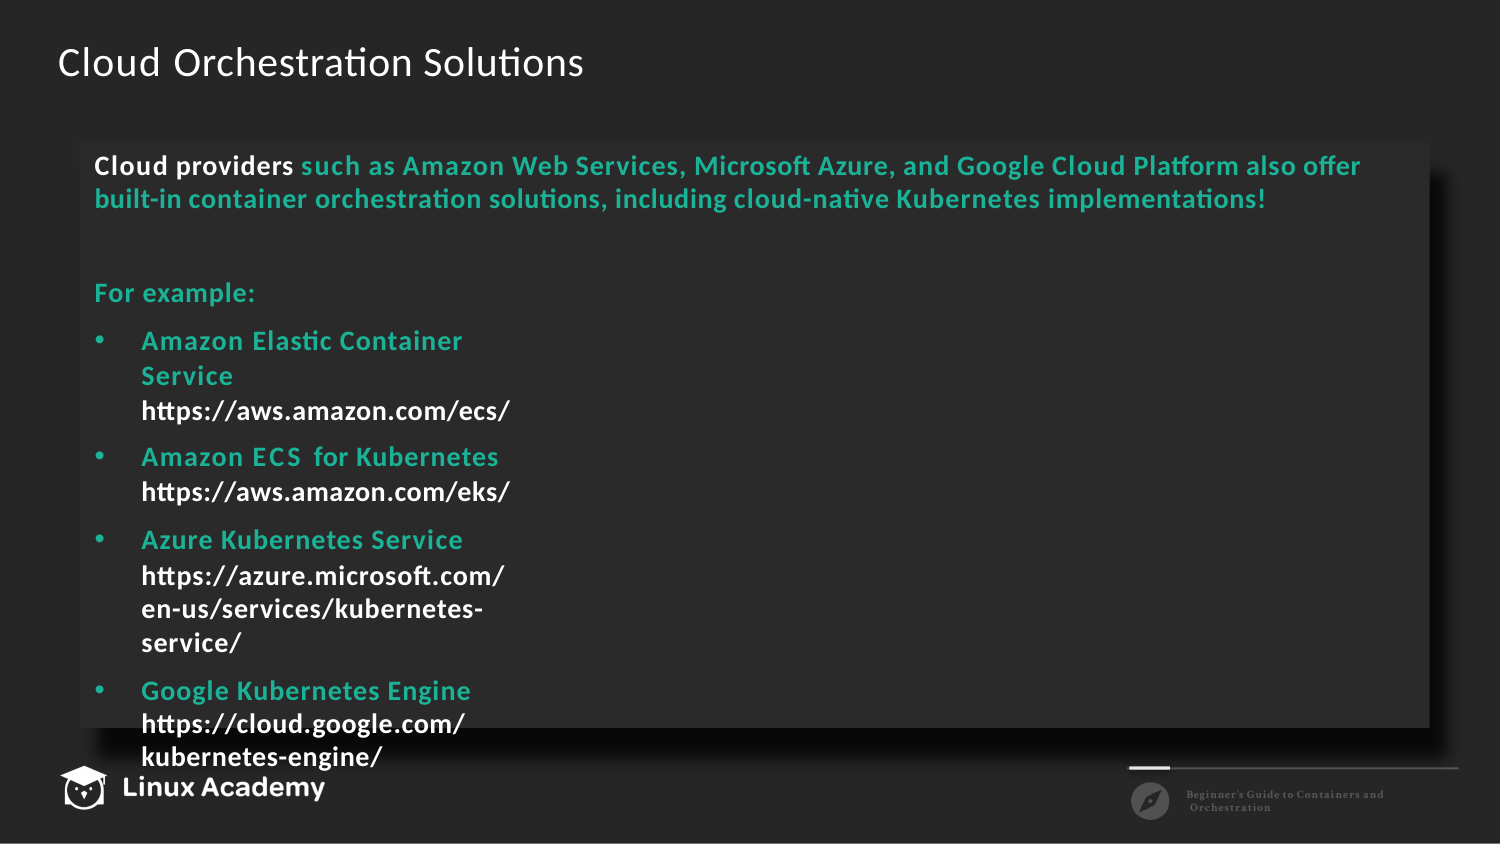

# Cloud Orchestration Solutions

Cloud providers such as Amazon Web Services, Microsoft Azure, and Google Cloud Platform also offer  built-in container orchestration solutions, including cloud-native Kubernetes implementations!

For example:
Amazon Elastic Container Service  https://aws.amazon.com/ecs/
Amazon ECS for Kubernetes  https://aws.amazon.com/eks/
Azure Kubernetes Service
https://azure.microsoft.com/en-us/services/kubernetes-service/
Google Kubernetes Engine
https://cloud.google.com/kubernetes-engine/
Beginner’s Guide to Containers and  Orchestration